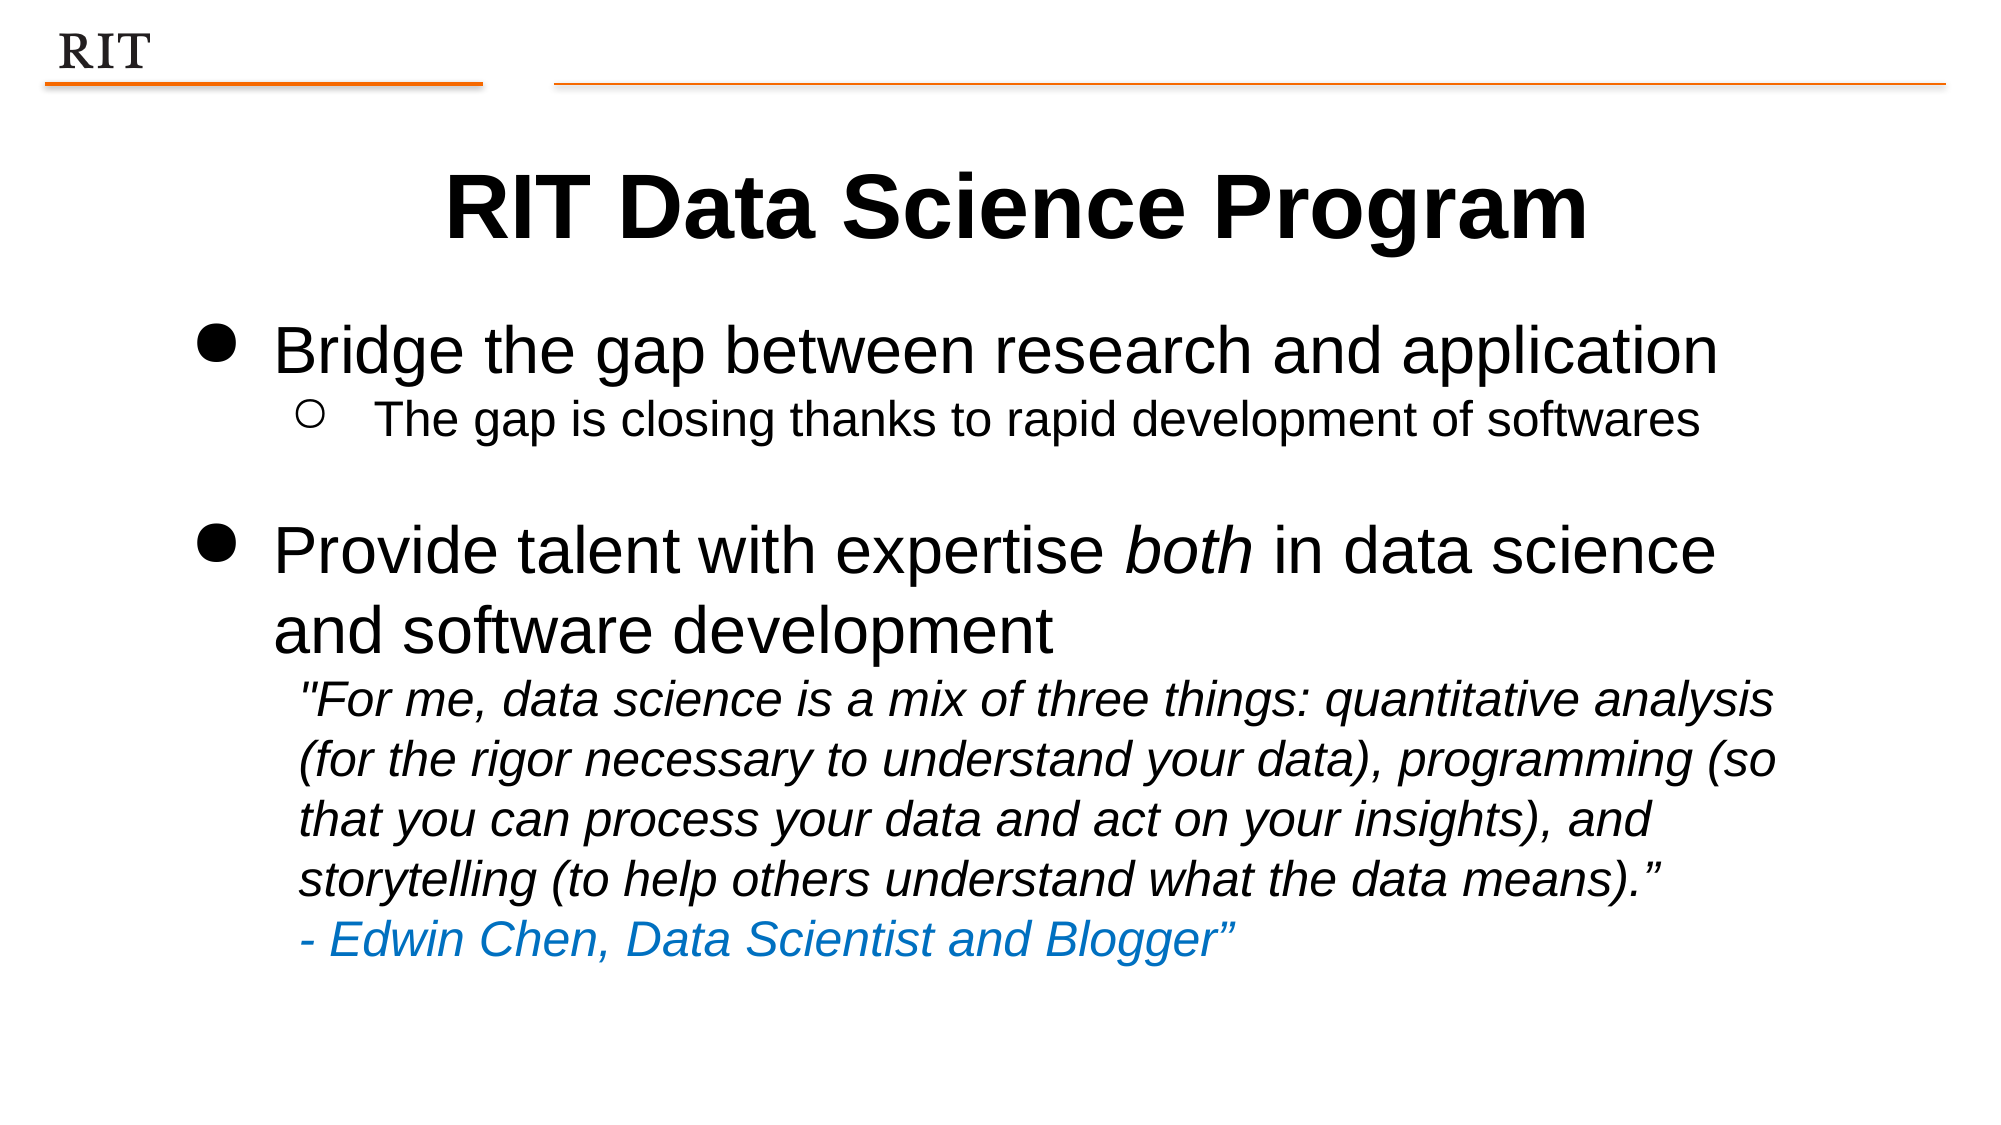

RIT Data Science Program
Bridge the gap between research and application
The gap is closing thanks to rapid development of softwares

Provide talent with expertise both in data science and software development
"For me, data science is a mix of three things: quantitative analysis (for the rigor necessary to understand your data), programming (so that you can process your data and act on your insights), and storytelling (to help others understand what the data means).”
- Edwin Chen, Data Scientist and Blogger”